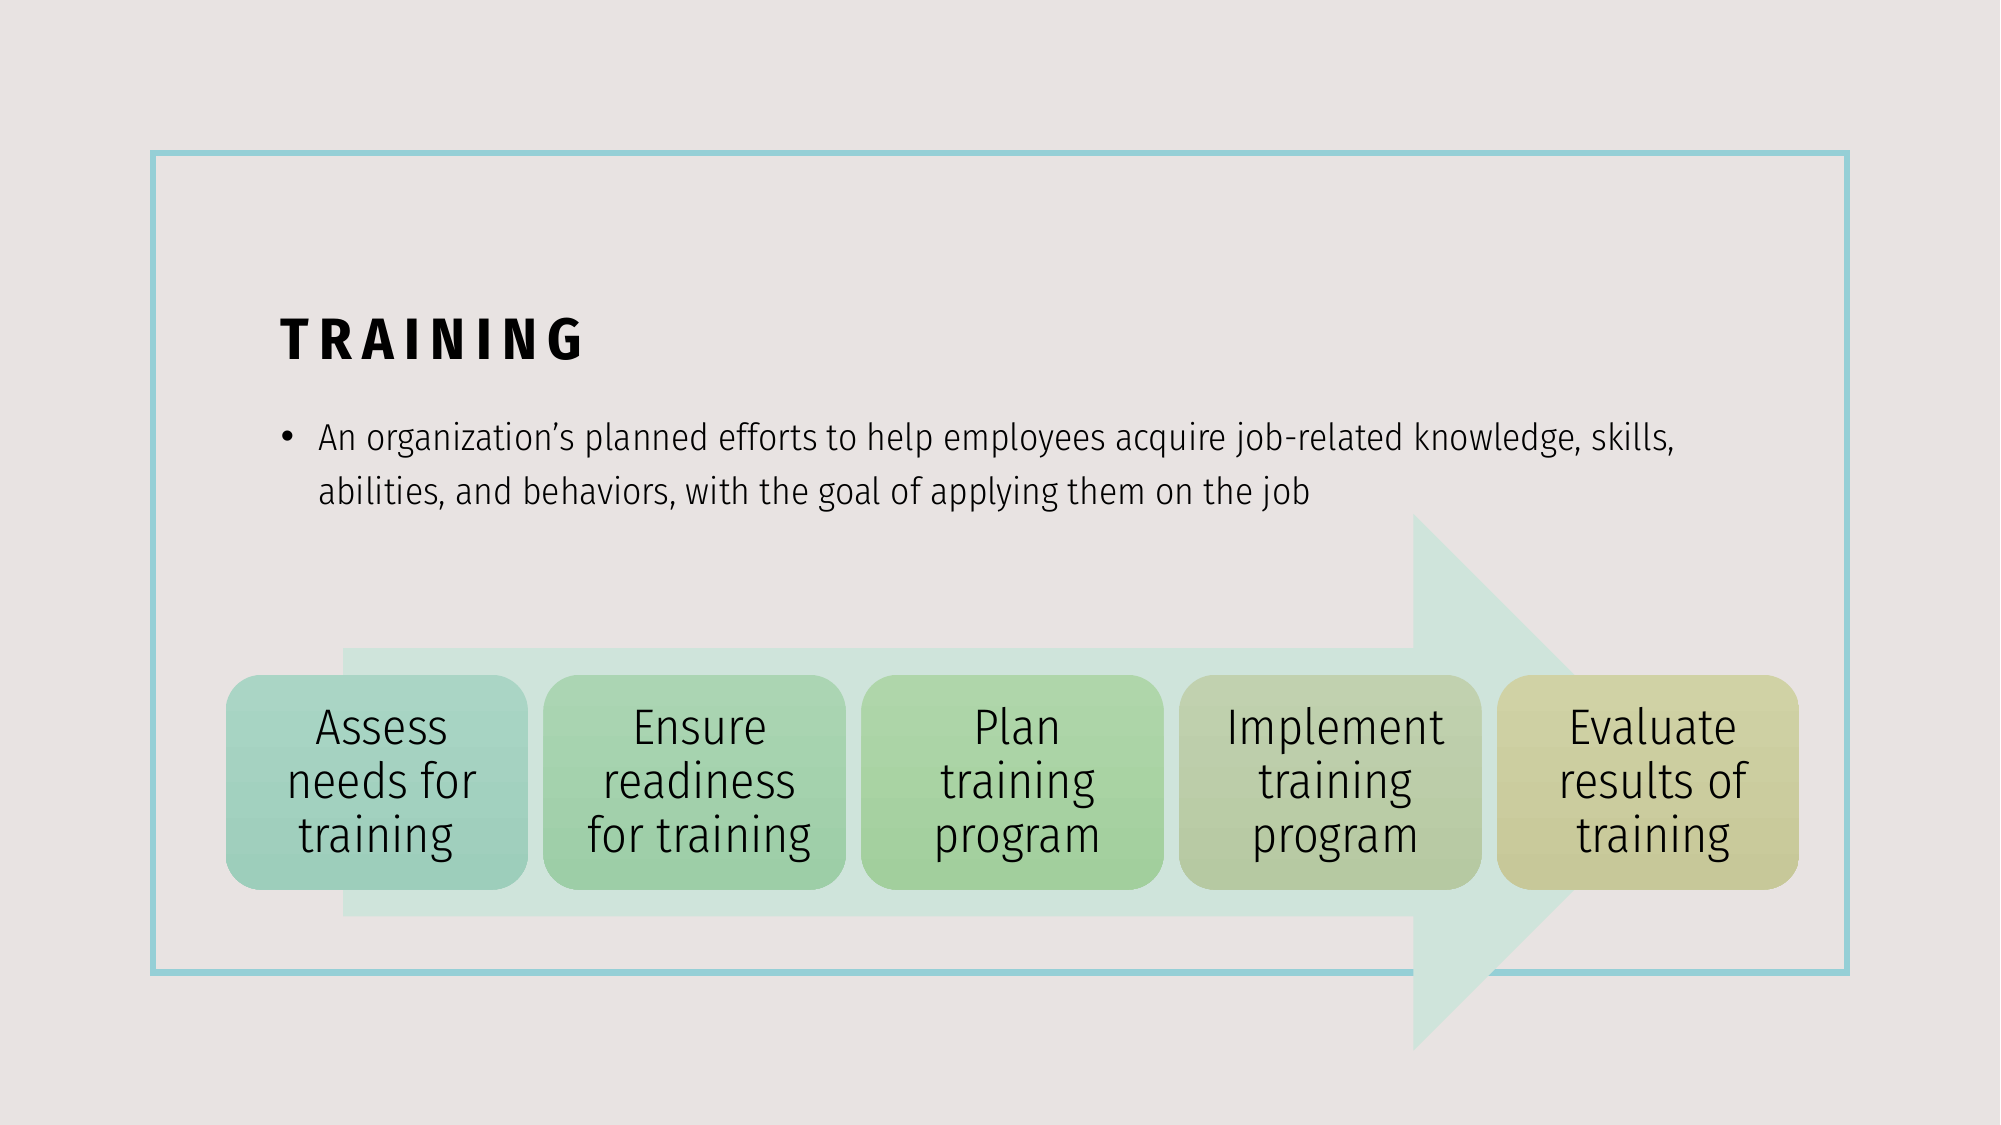

# Training
An organization’s planned efforts to help employees acquire job-related knowledge, skills, abilities, and behaviors, with the goal of applying them on the job
Assess needs for training
Ensure readiness for training
Plan training program
Implement training program
Evaluate results of training